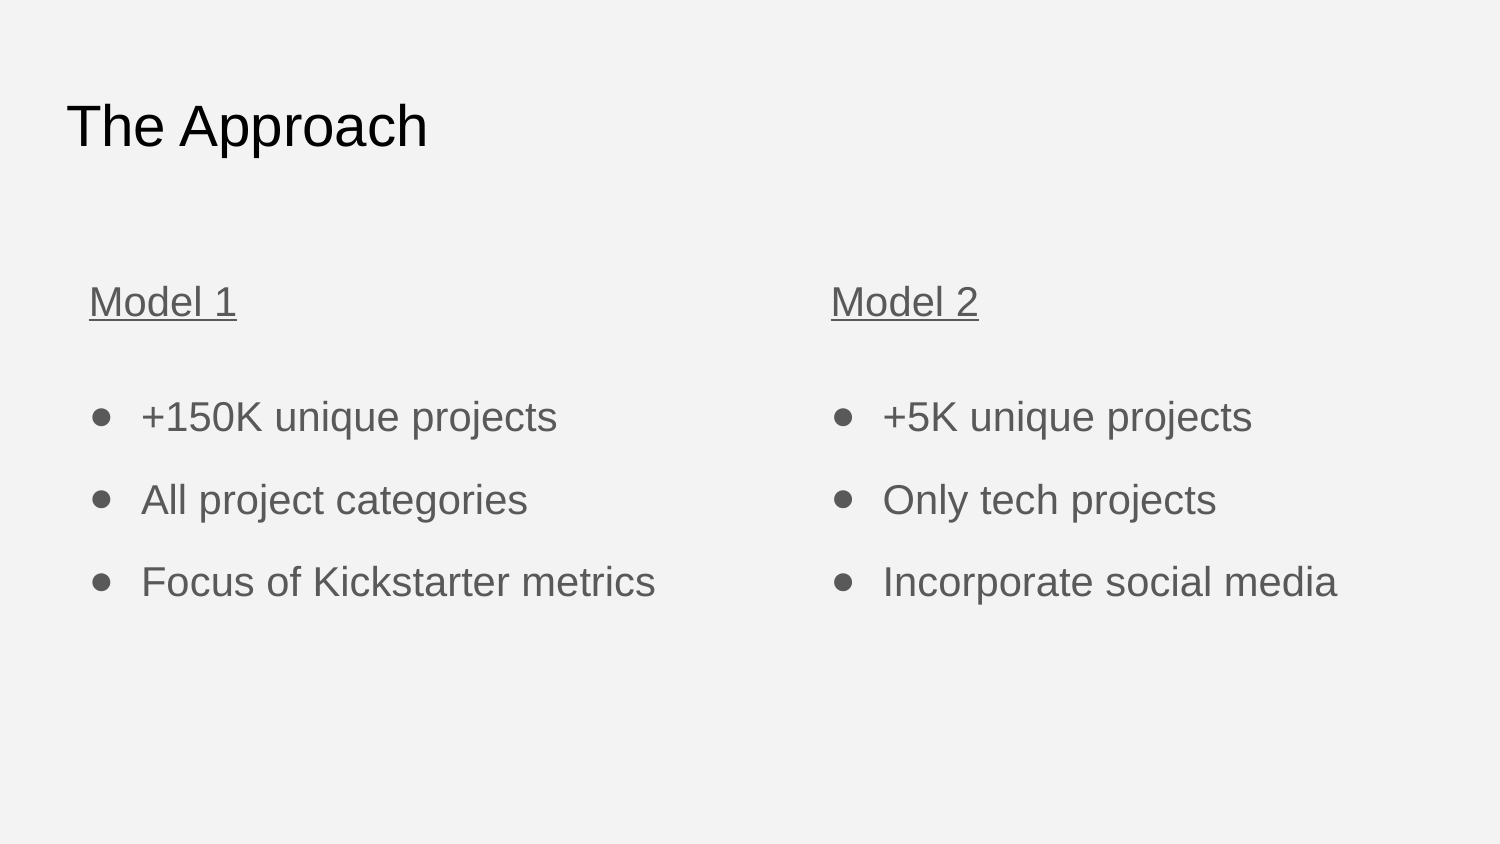

# The Approach
Model 1

+150K unique projects
All project categories
Focus of Kickstarter metrics
Model 2

+5K unique projects
Only tech projects
Incorporate social media